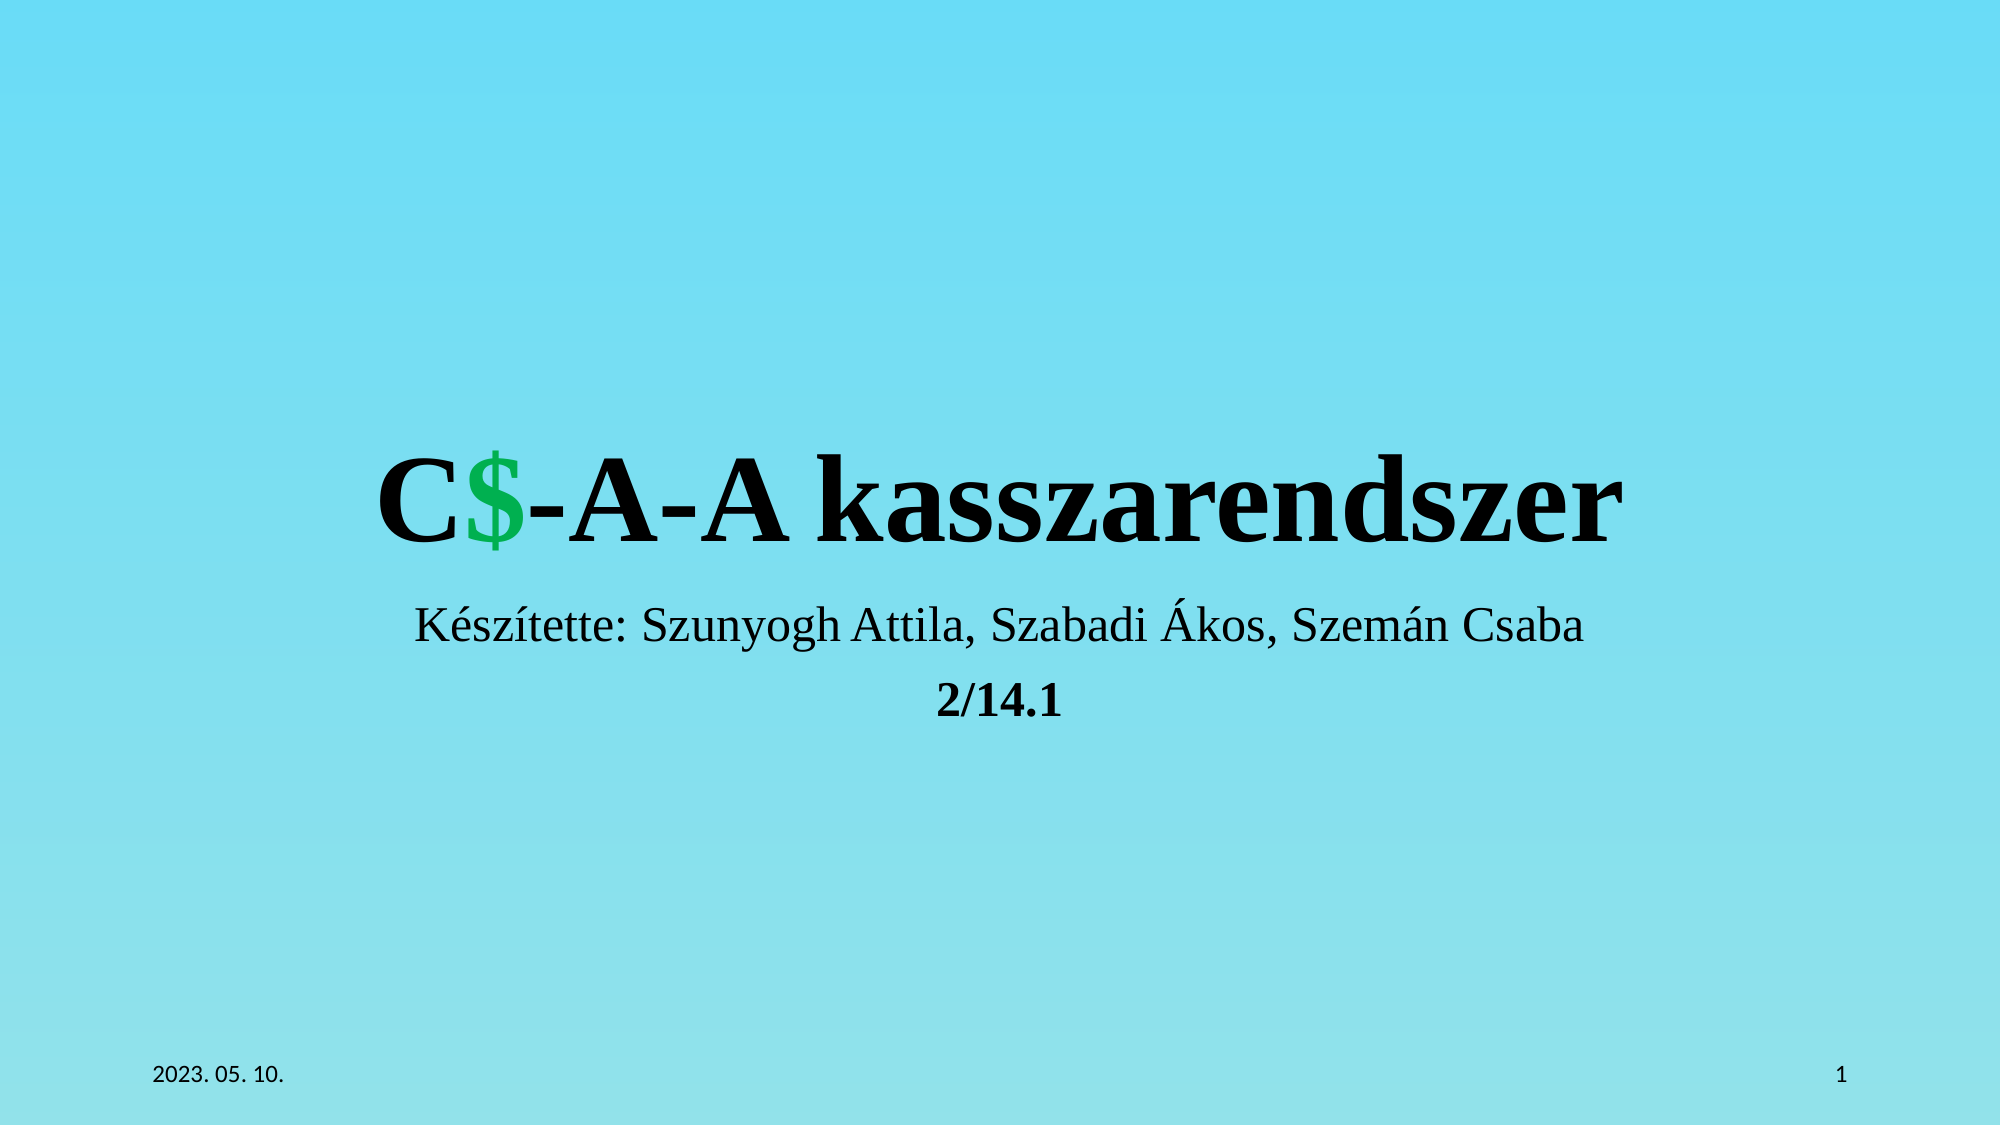

# C$-A-A kasszarendszer
Készítette: Szunyogh Attila, Szabadi Ákos, Szemán Csaba
2/14.1
2023. 05. 10.
1